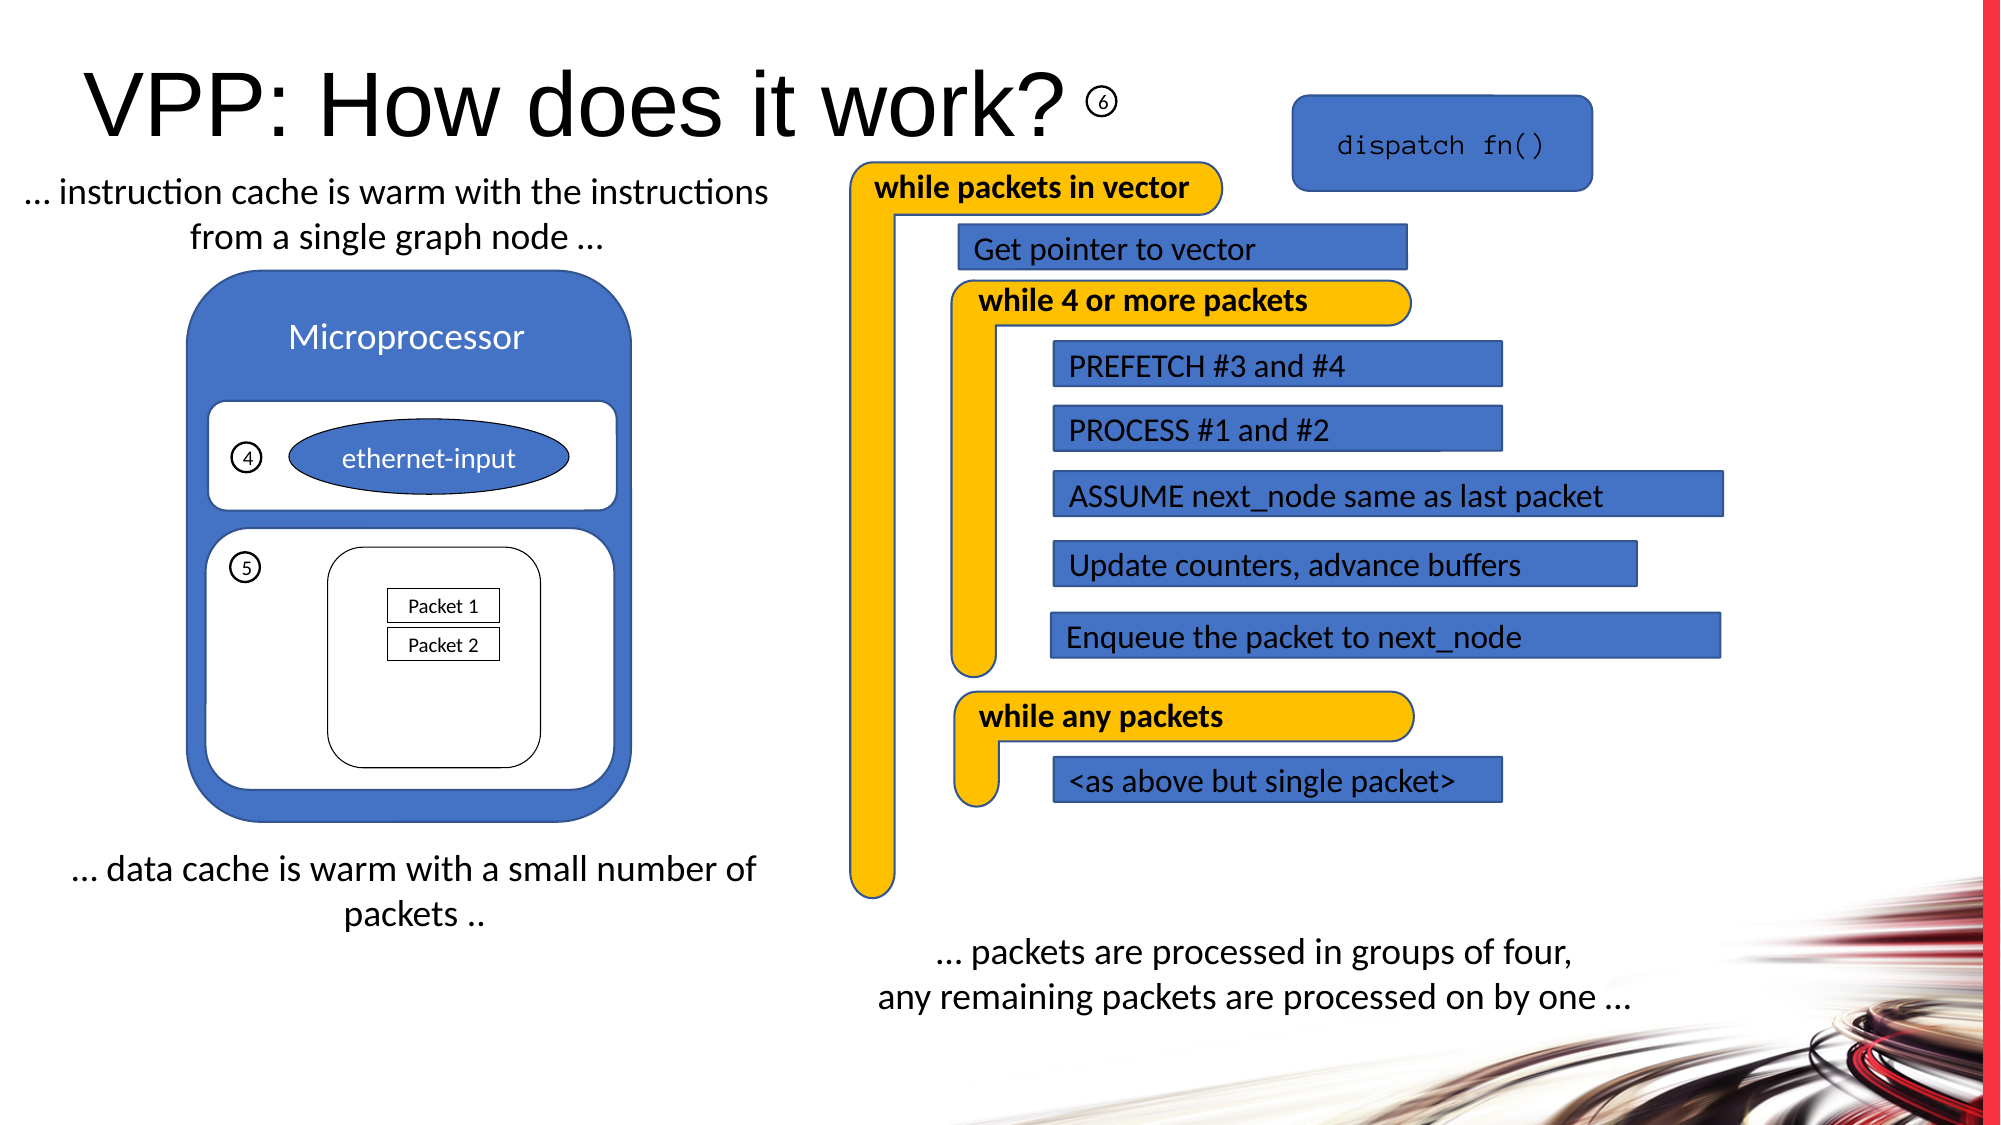

# VPP: How does it work?
6
dispatch fn()
while packets in vector
… instruction cache is warm with the instructions from a single graph node …

Get pointer to vector

while 4 or more packets

Microprocessor
PREFETCH #3 and #4

PROCESS #1 and #2
ethernet-input
4
ASSUME next_node same as last packet

Update counters, advance buffers

5
Packet 1
Enqueue the packet to next_node
Packet 2
while any packets

<as above but single packet>
… data cache is warm with a small number of packets ..

… packets are processed in groups of four,
any remaining packets are processed on by one …